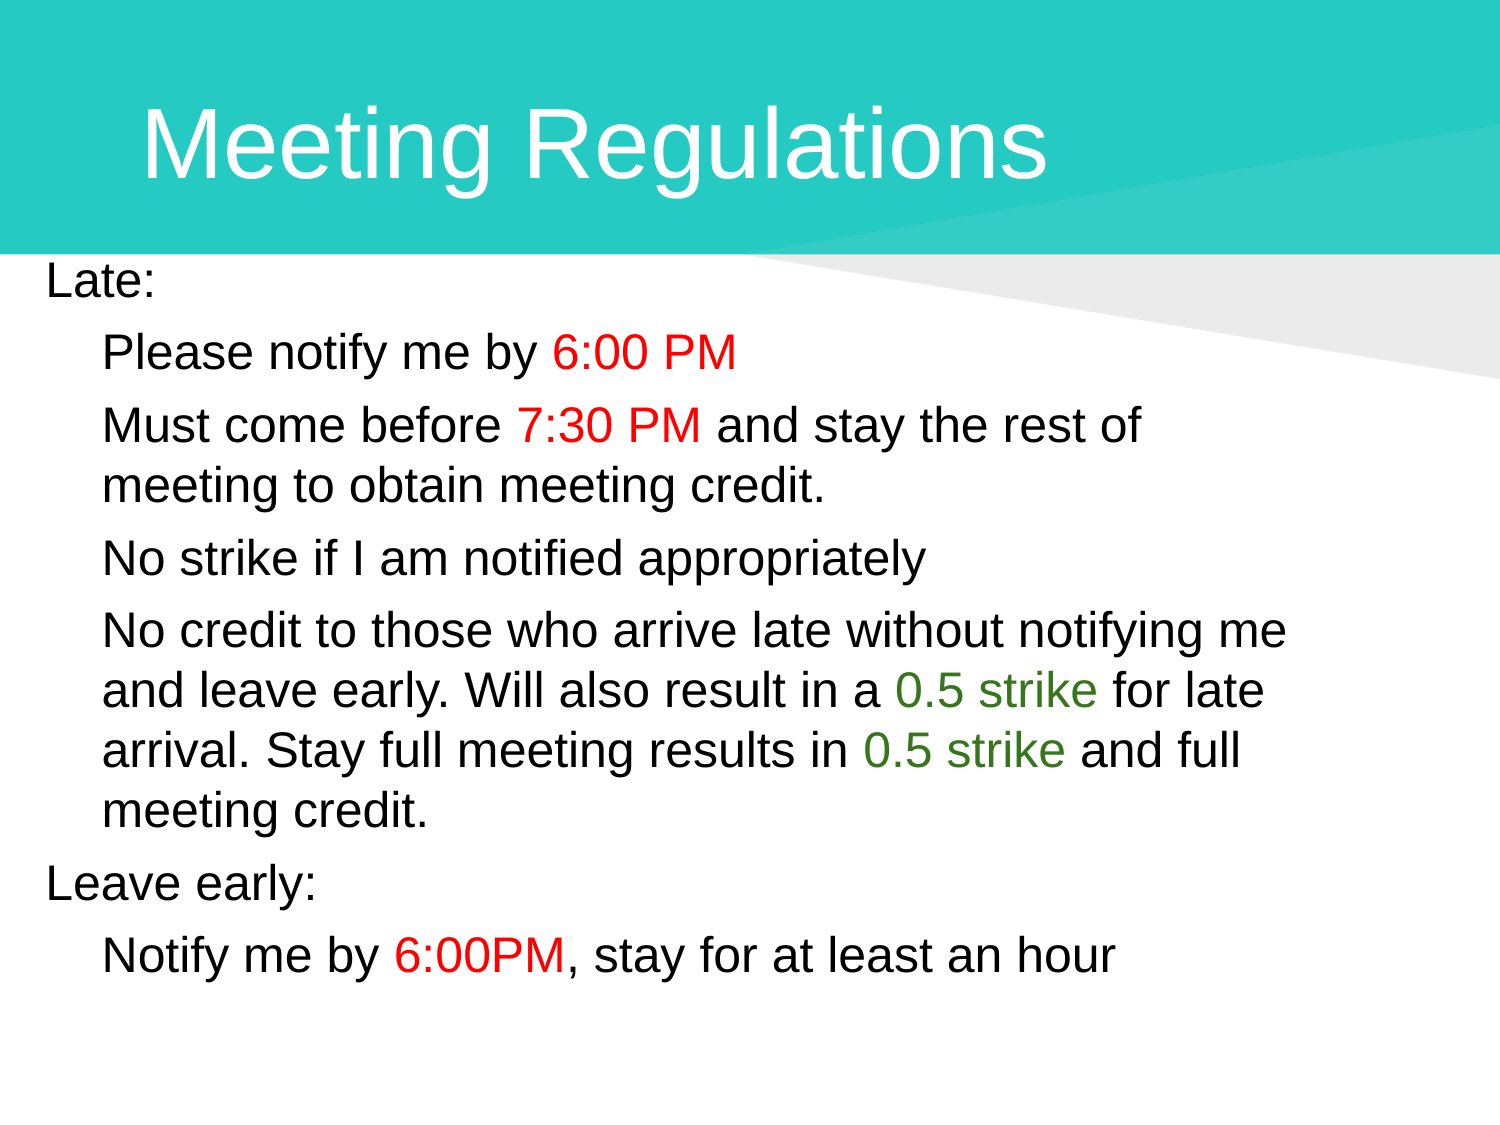

# Meeting Regulations
Late:
	Please notify me by 6:00 PM
	Must come before 7:30 PM and stay the rest of meeting to obtain meeting credit.
	No strike if I am notified appropriately
	No credit to those who arrive late without notifying me and leave early. Will also result in a 0.5 strike for late arrival. Stay full meeting results in 0.5 strike and full meeting credit.
Leave early:
	Notify me by 6:00PM, stay for at least an hour